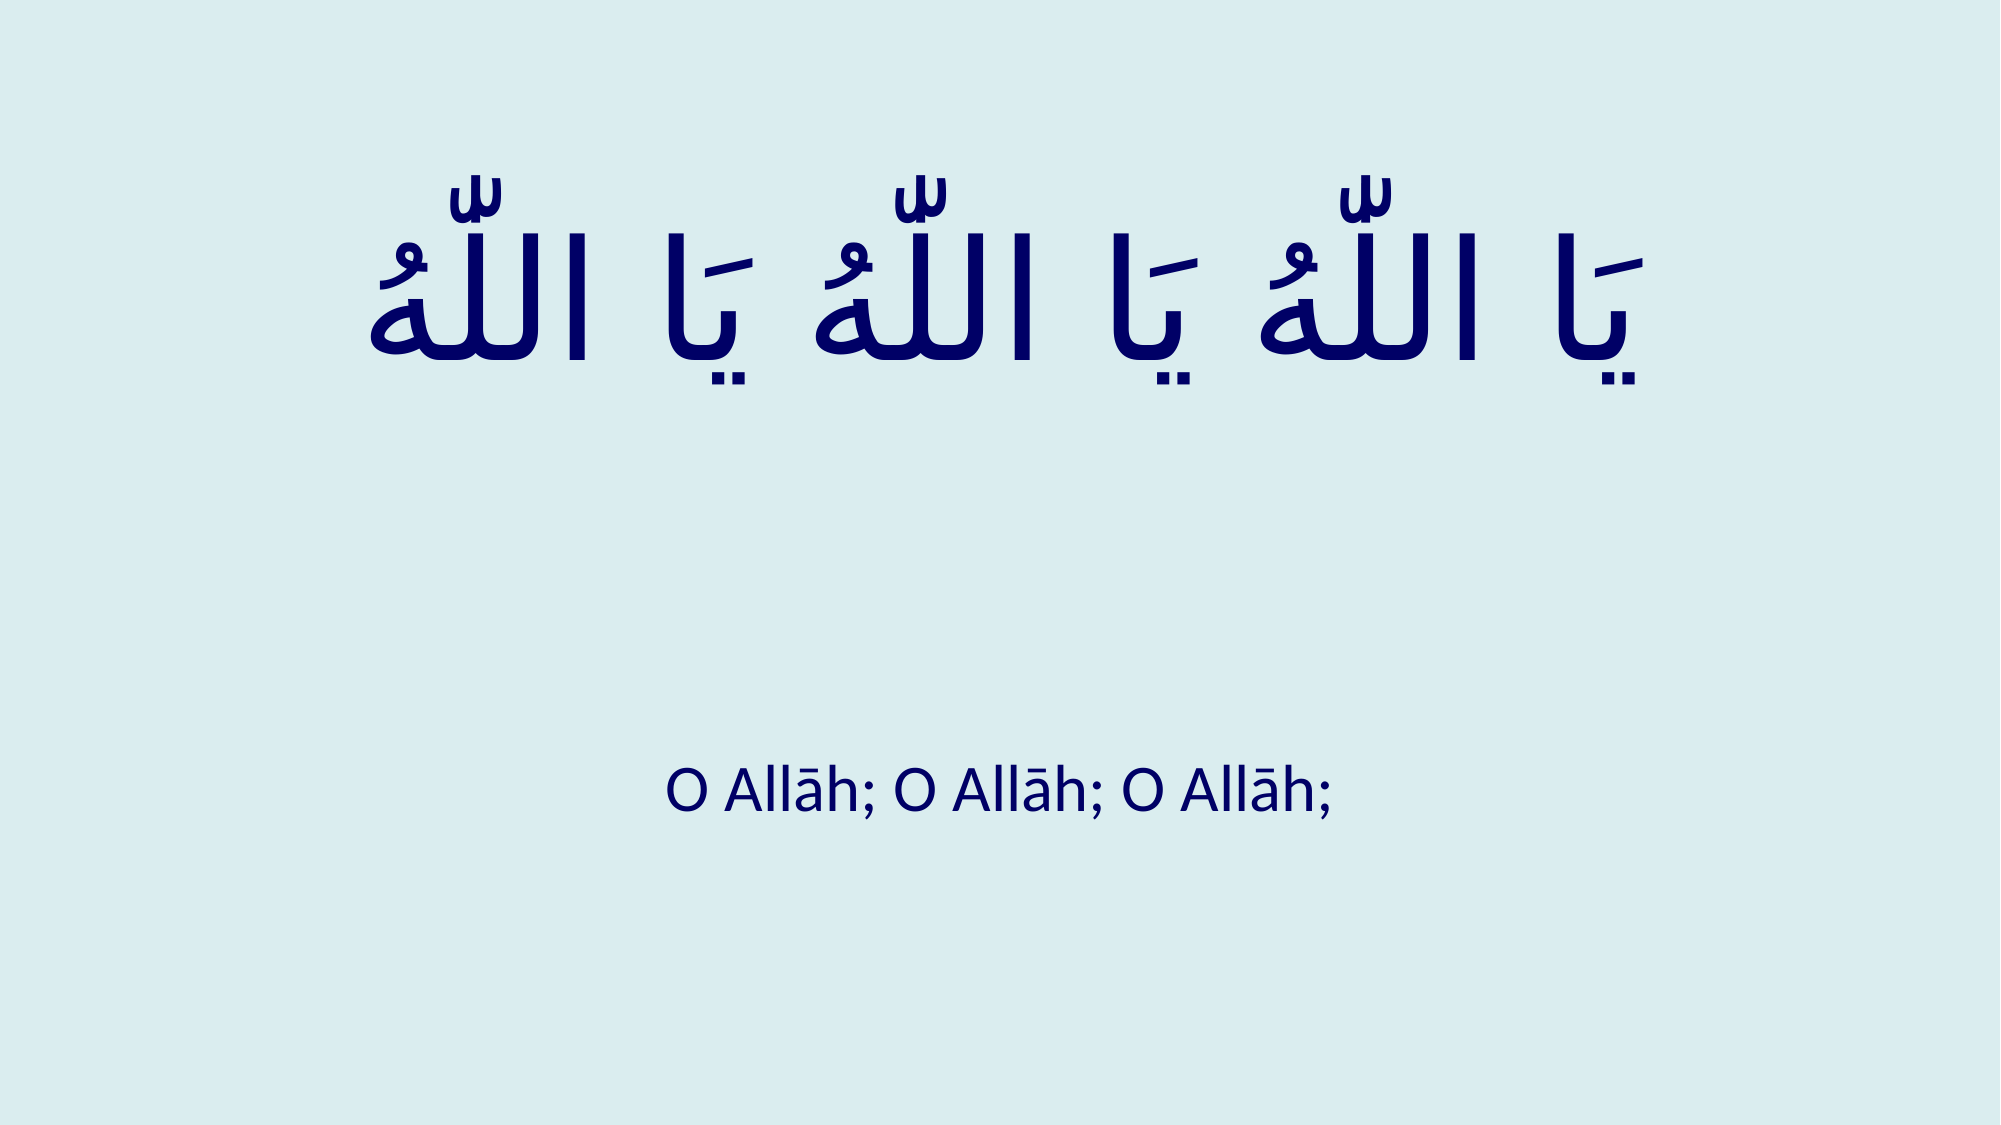

# يَا اللّٰهُ يَا اللّٰهُ يَا اللّٰهُ
O Allāh; O Allāh; O Allāh;